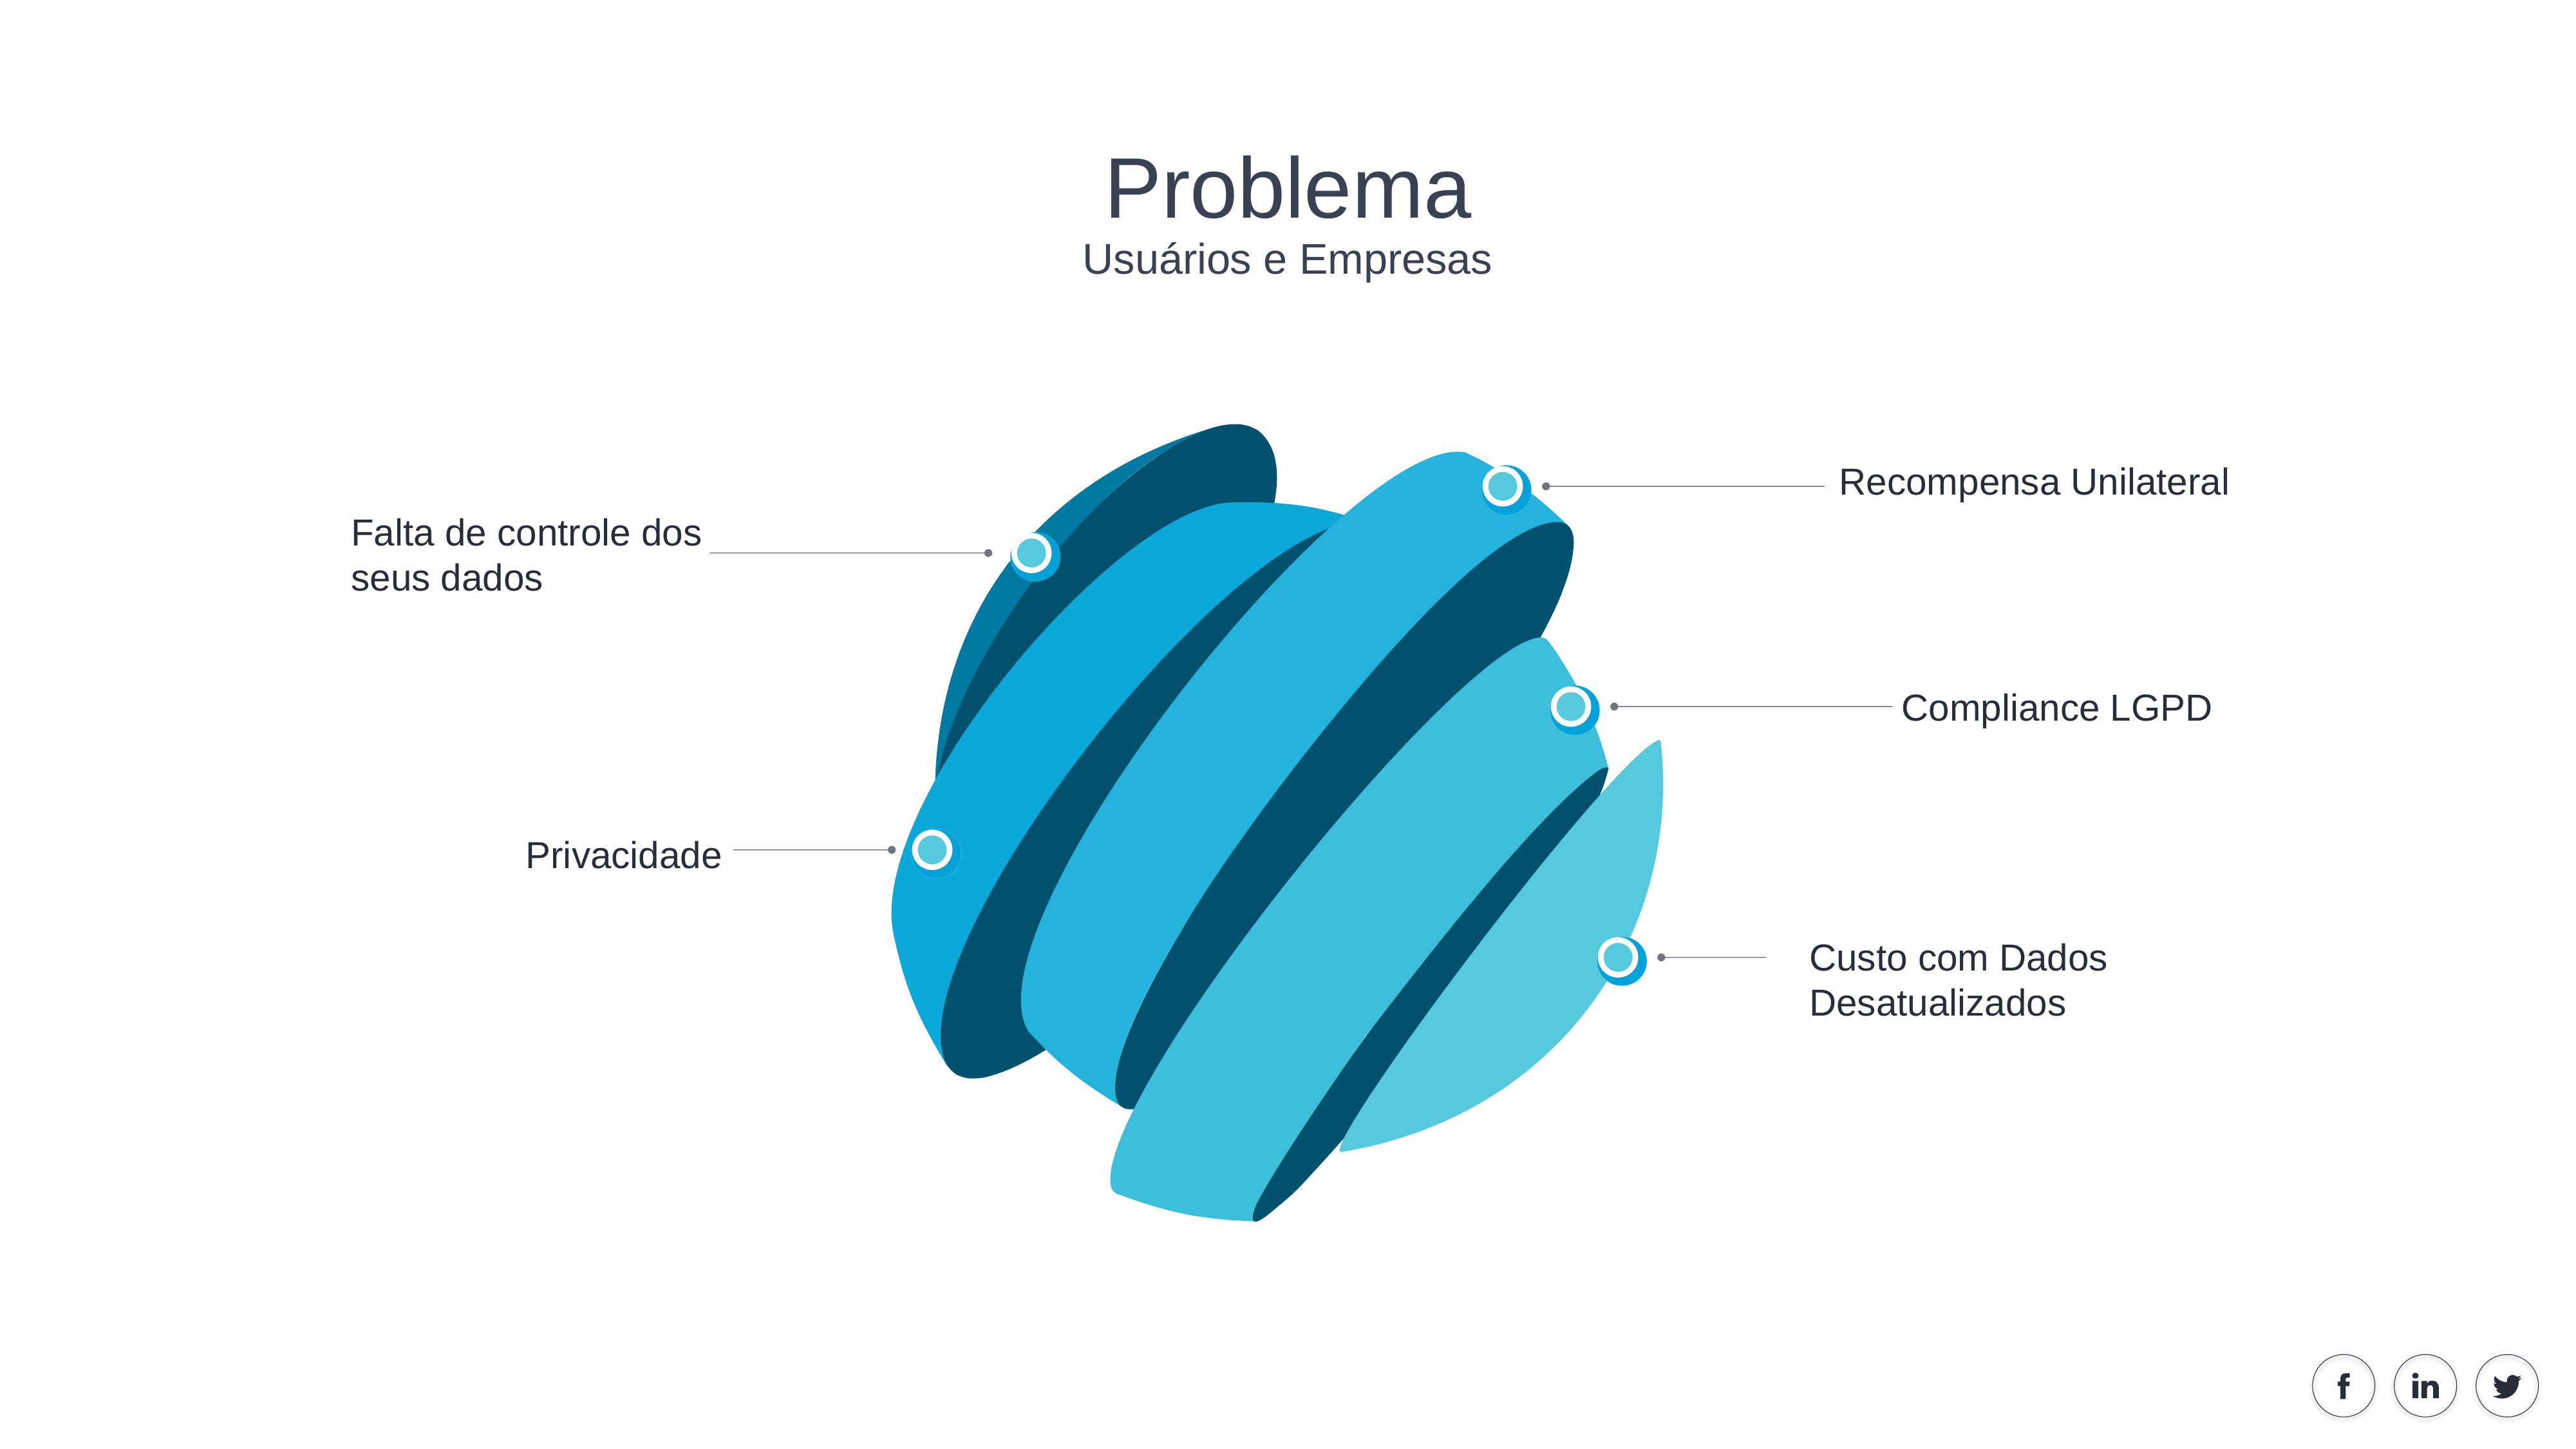

Problema
Usuários e Empresas

Recompensa Unilateral

Falta de controle dos seus dados

Compliance LGPD

Privacidade

Custo com Dados Desatualizados